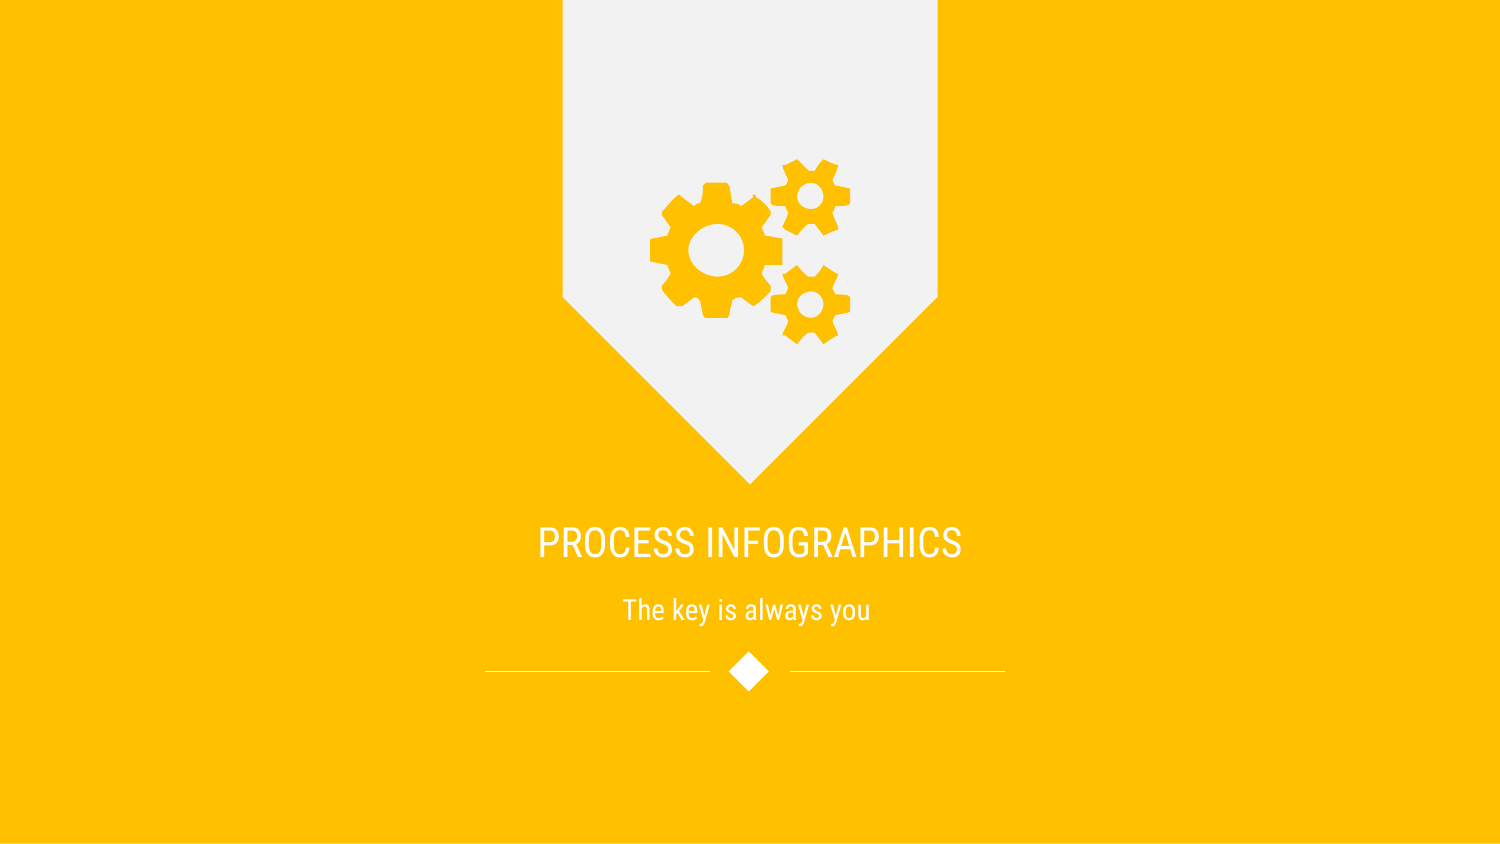

PROCESS INFOGRAPHICS
The key is always you